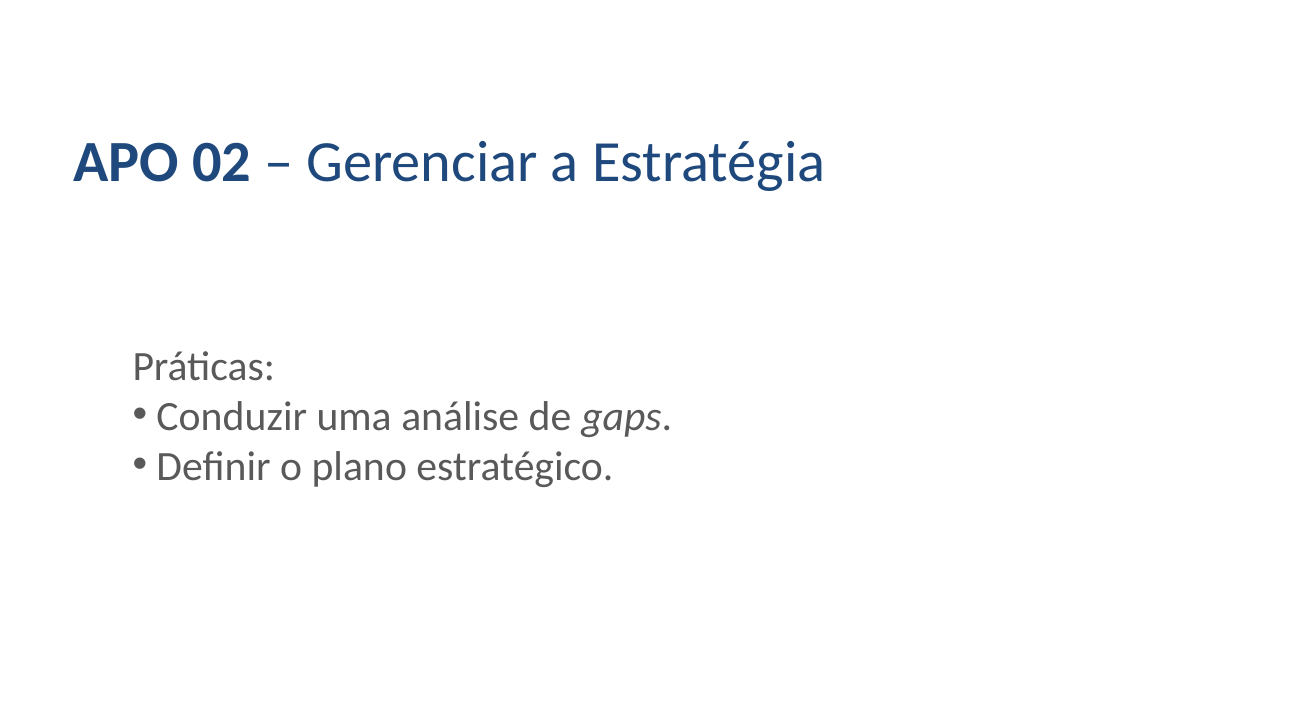

APO 02 – Gerenciar a Estratégia

Práticas:
 Conduzir uma análise de gaps.
 Definir o plano estratégico.